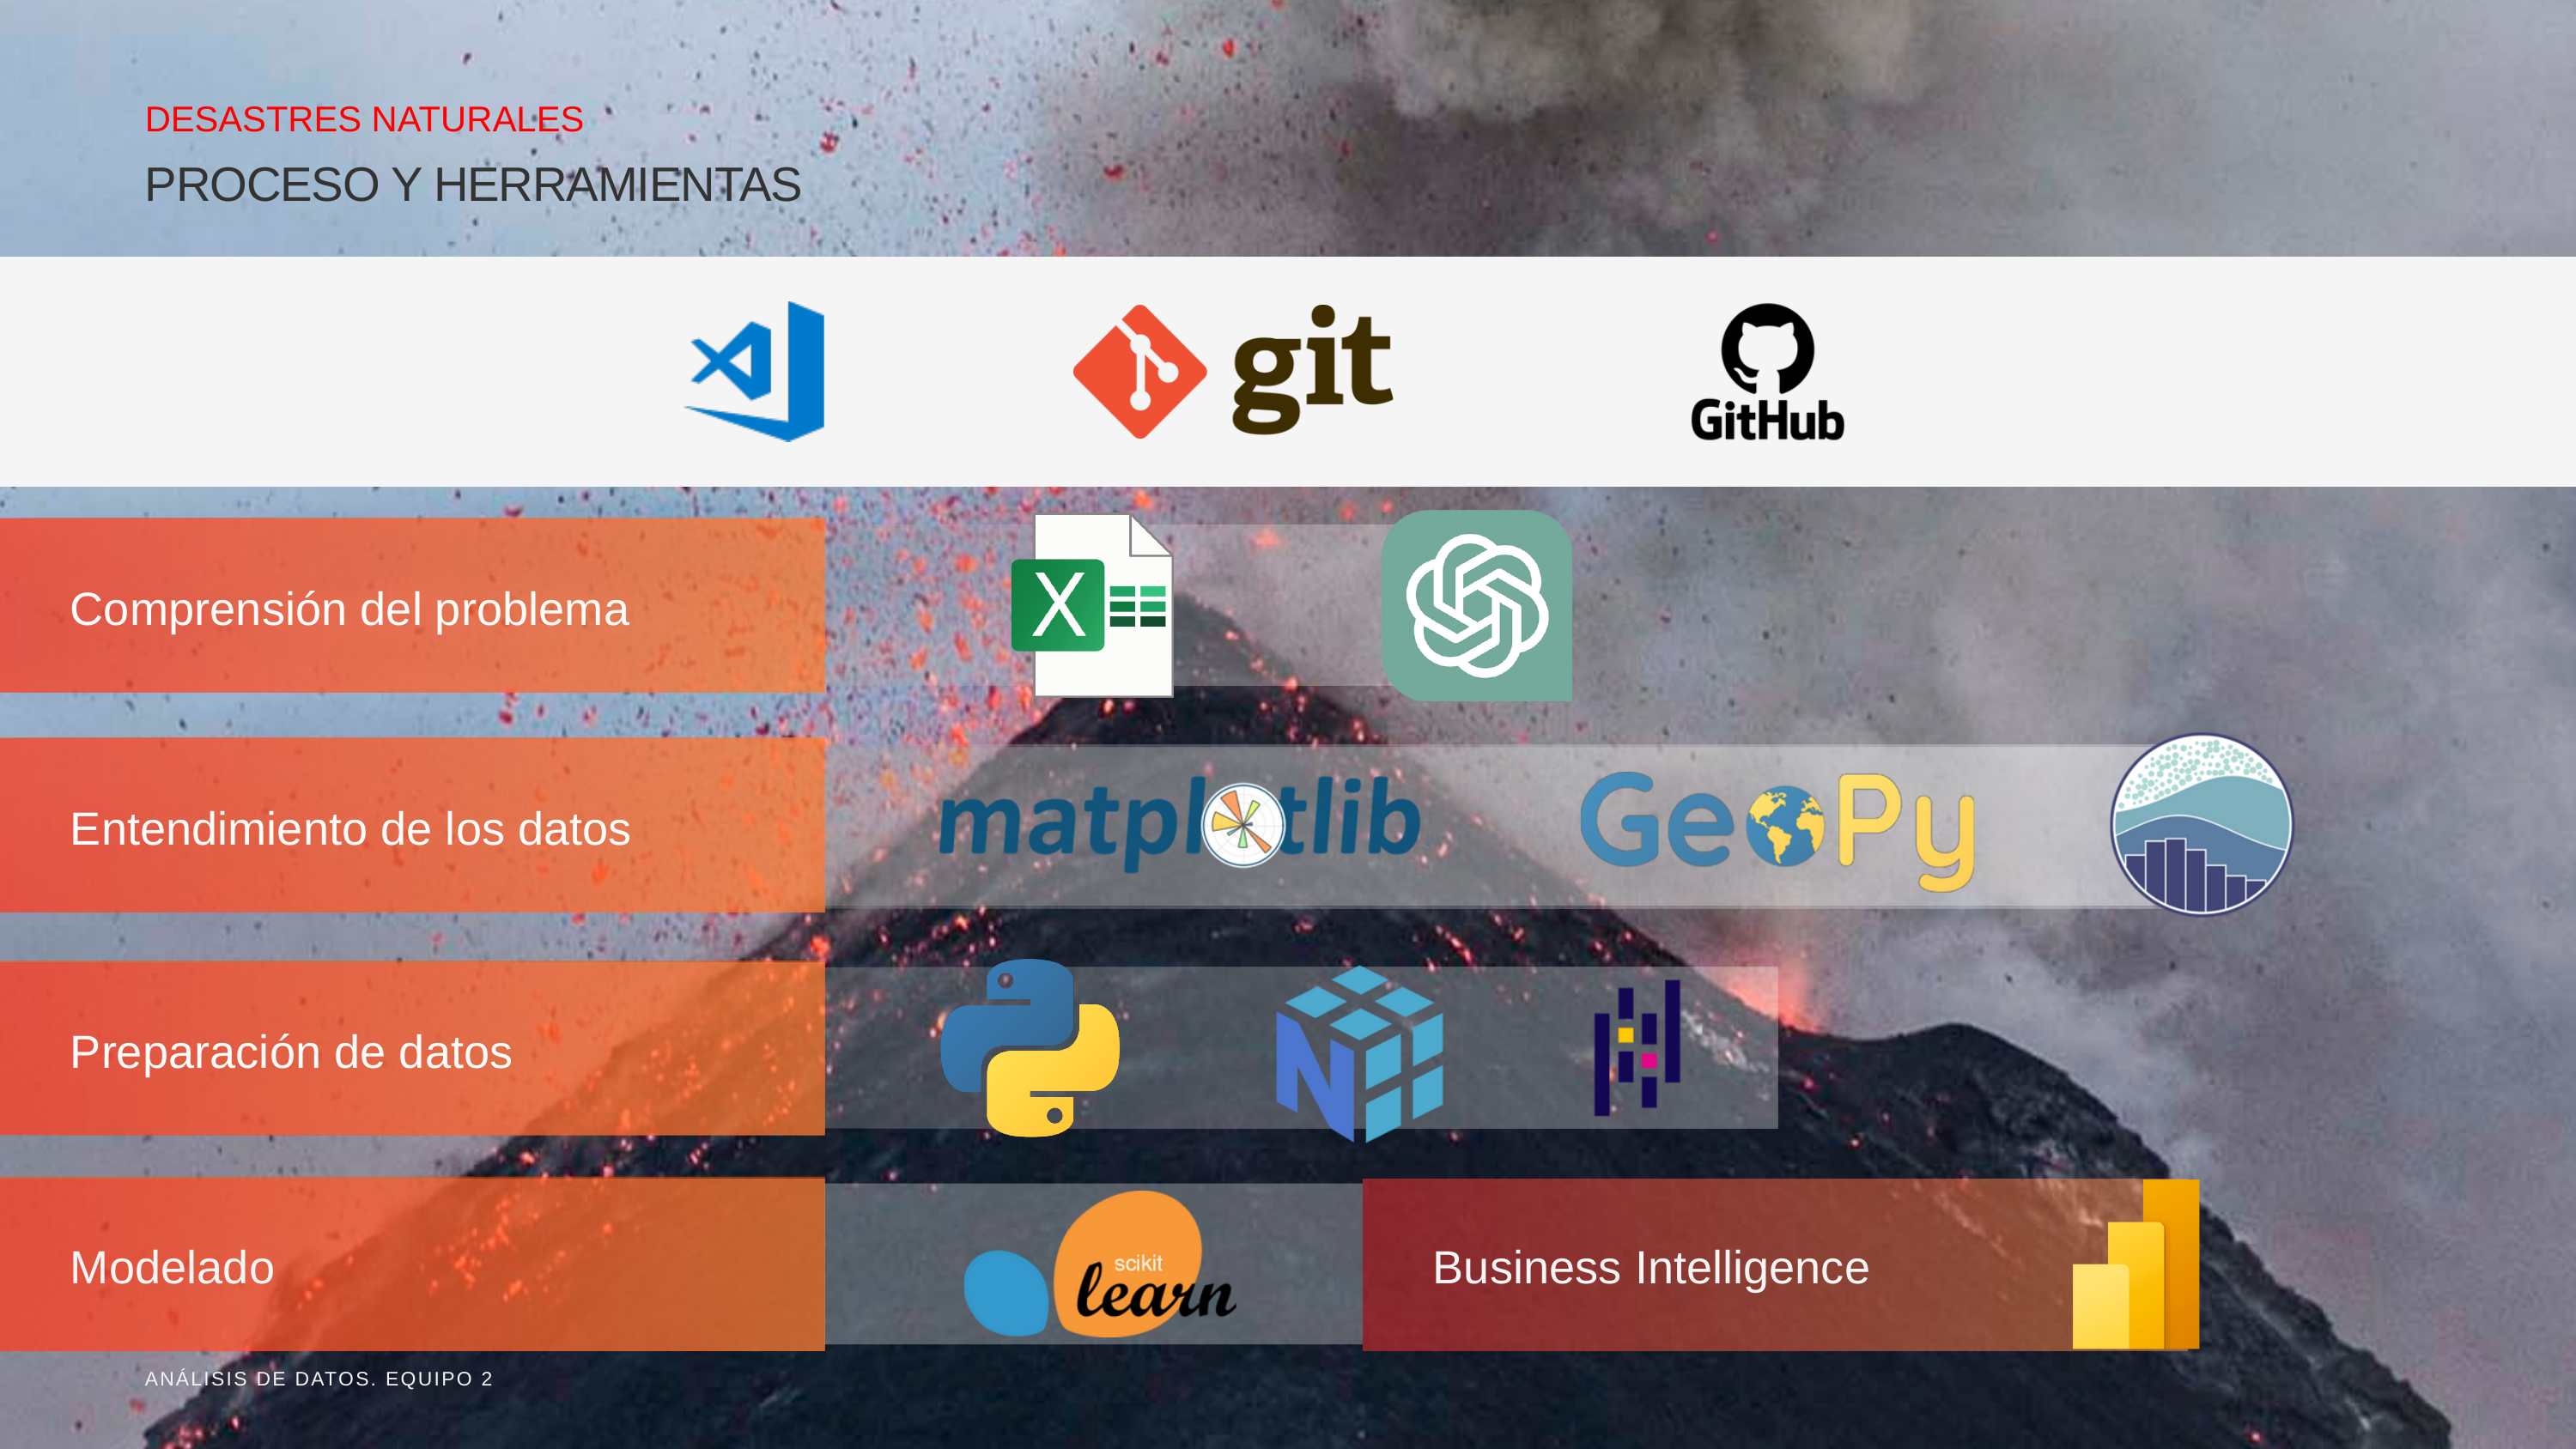

DESASTRES NATURALES
PROCESO Y HERRAMIENTAS

Comprensión del problema

Entendimiento de los datos

Preparación de datos

Modelado
Business Intelligence
ANÁLISIS DE DATOS. EQUIPO 2